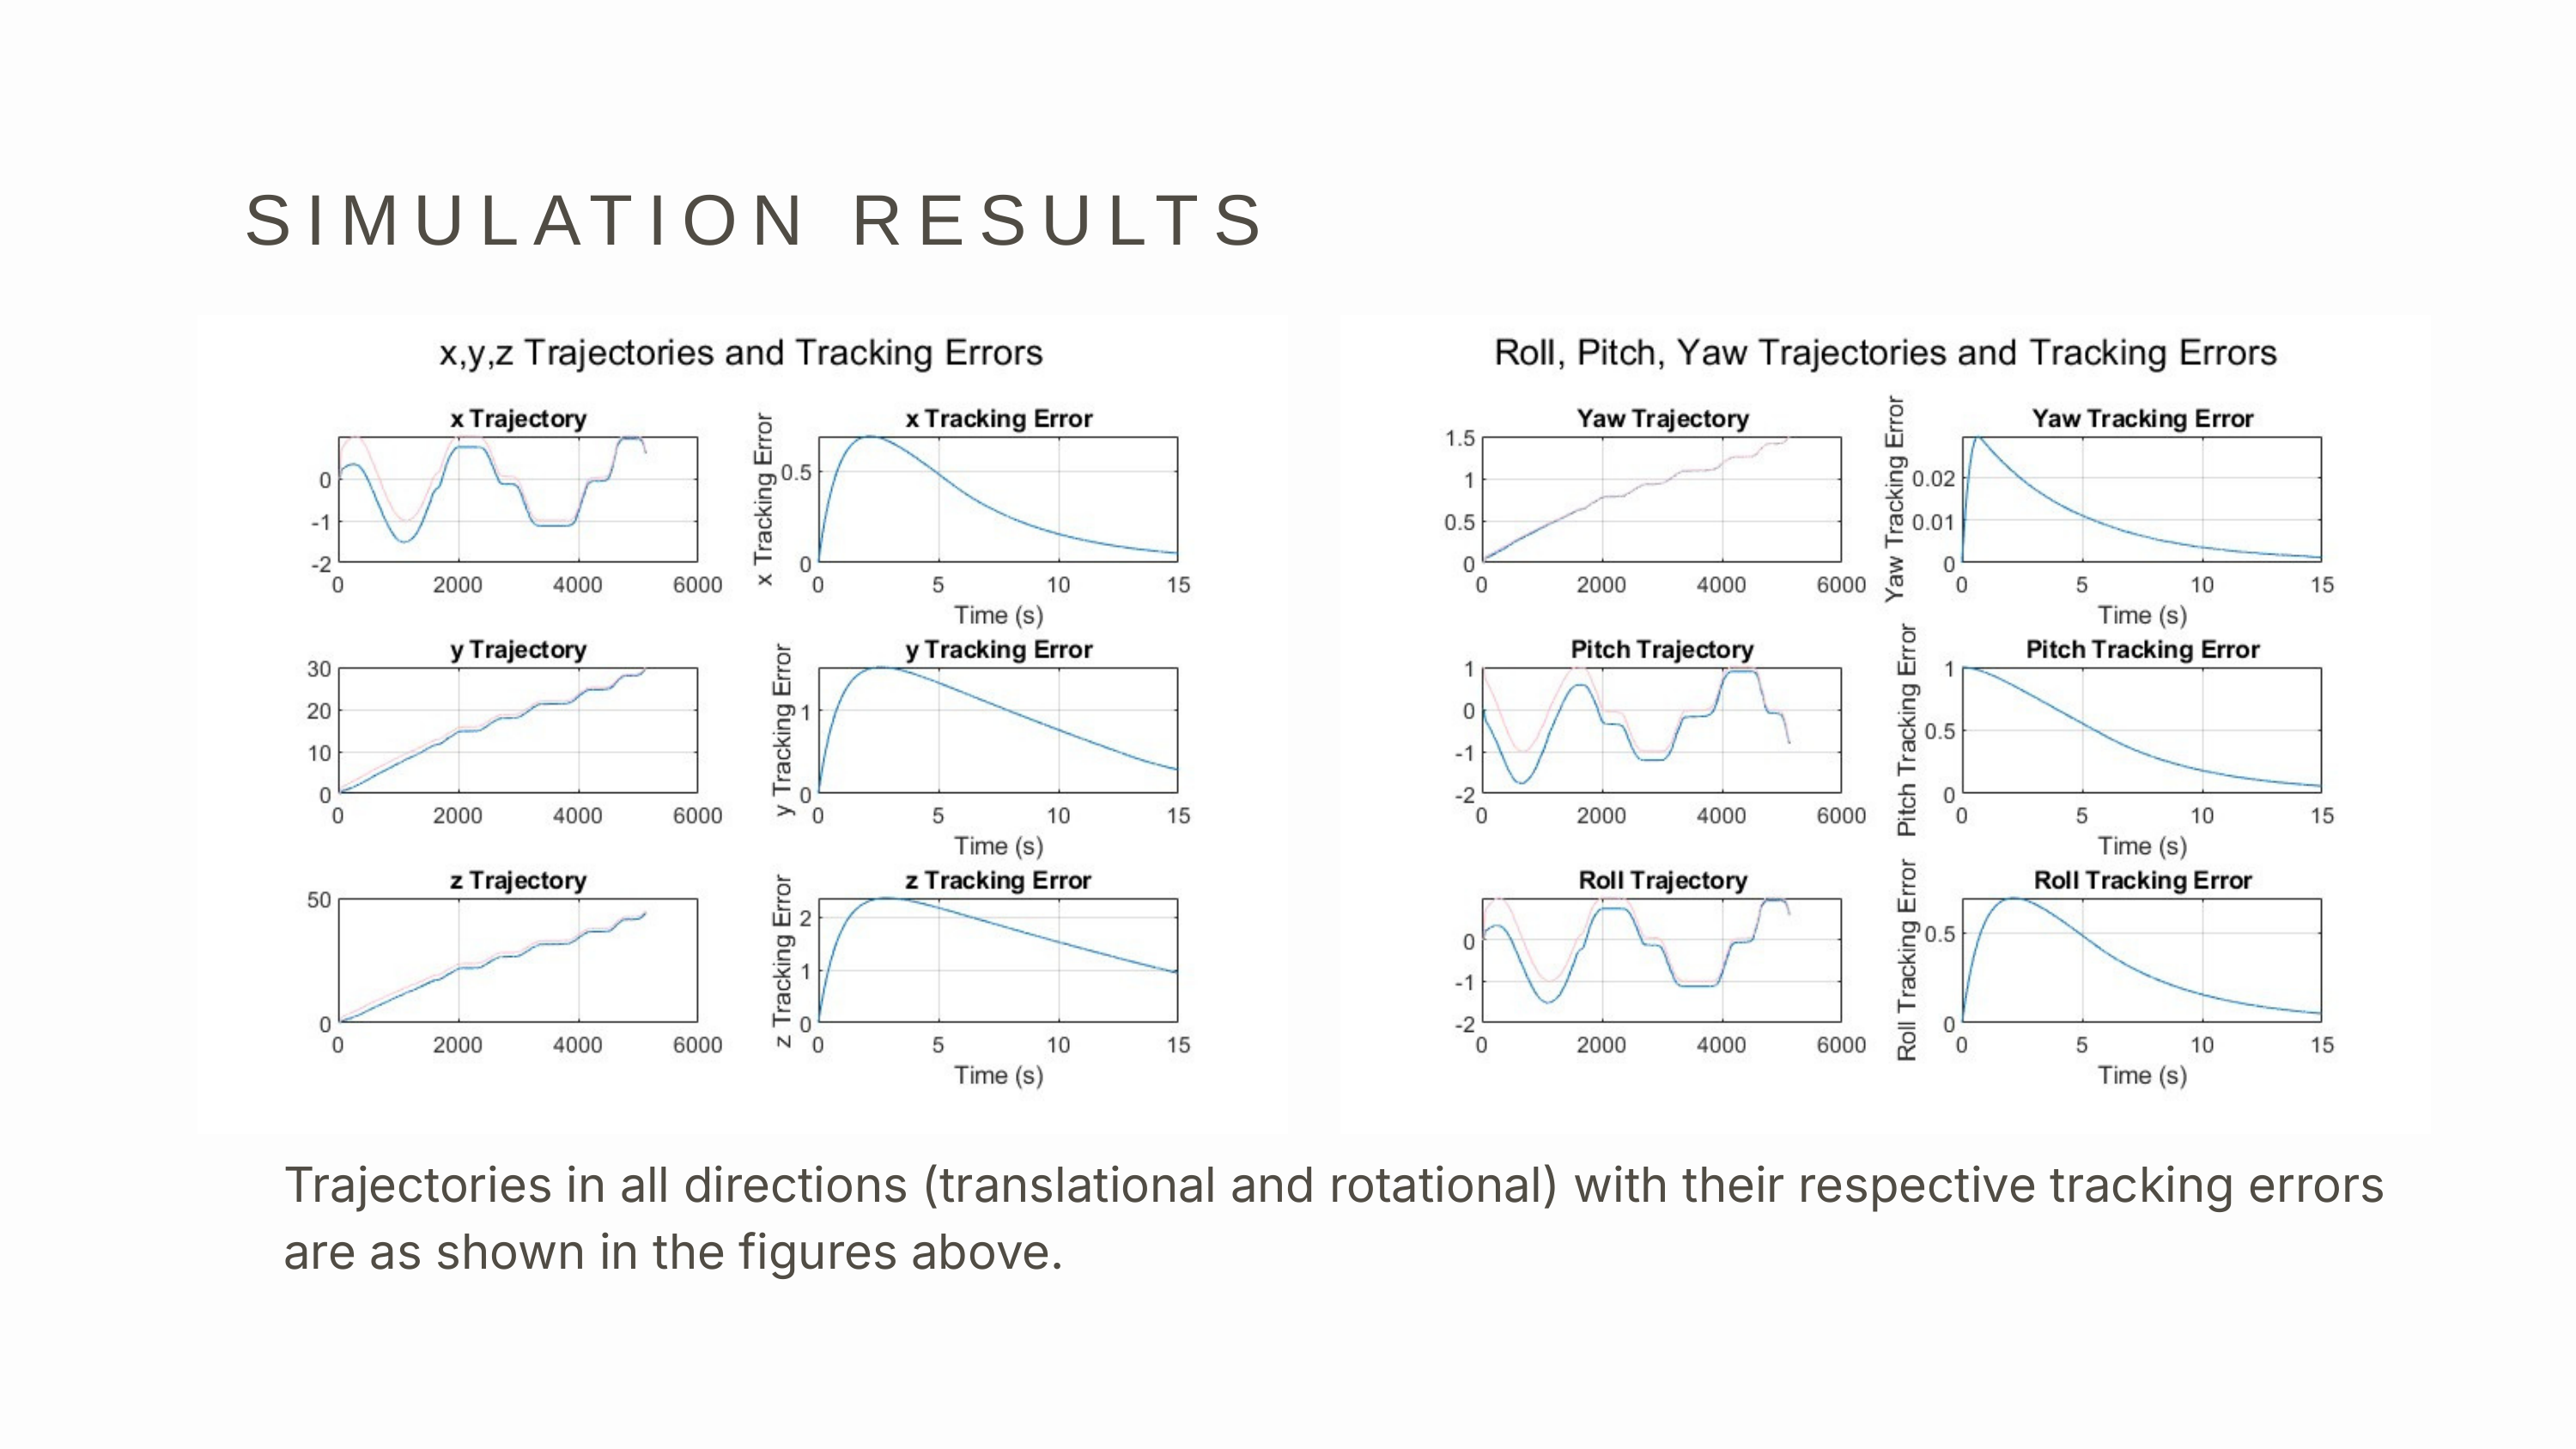

SIMULATION RESULTS

Trajectories in all directions (translational and rotational) with their respective tracking errors are as shown in the figures above.